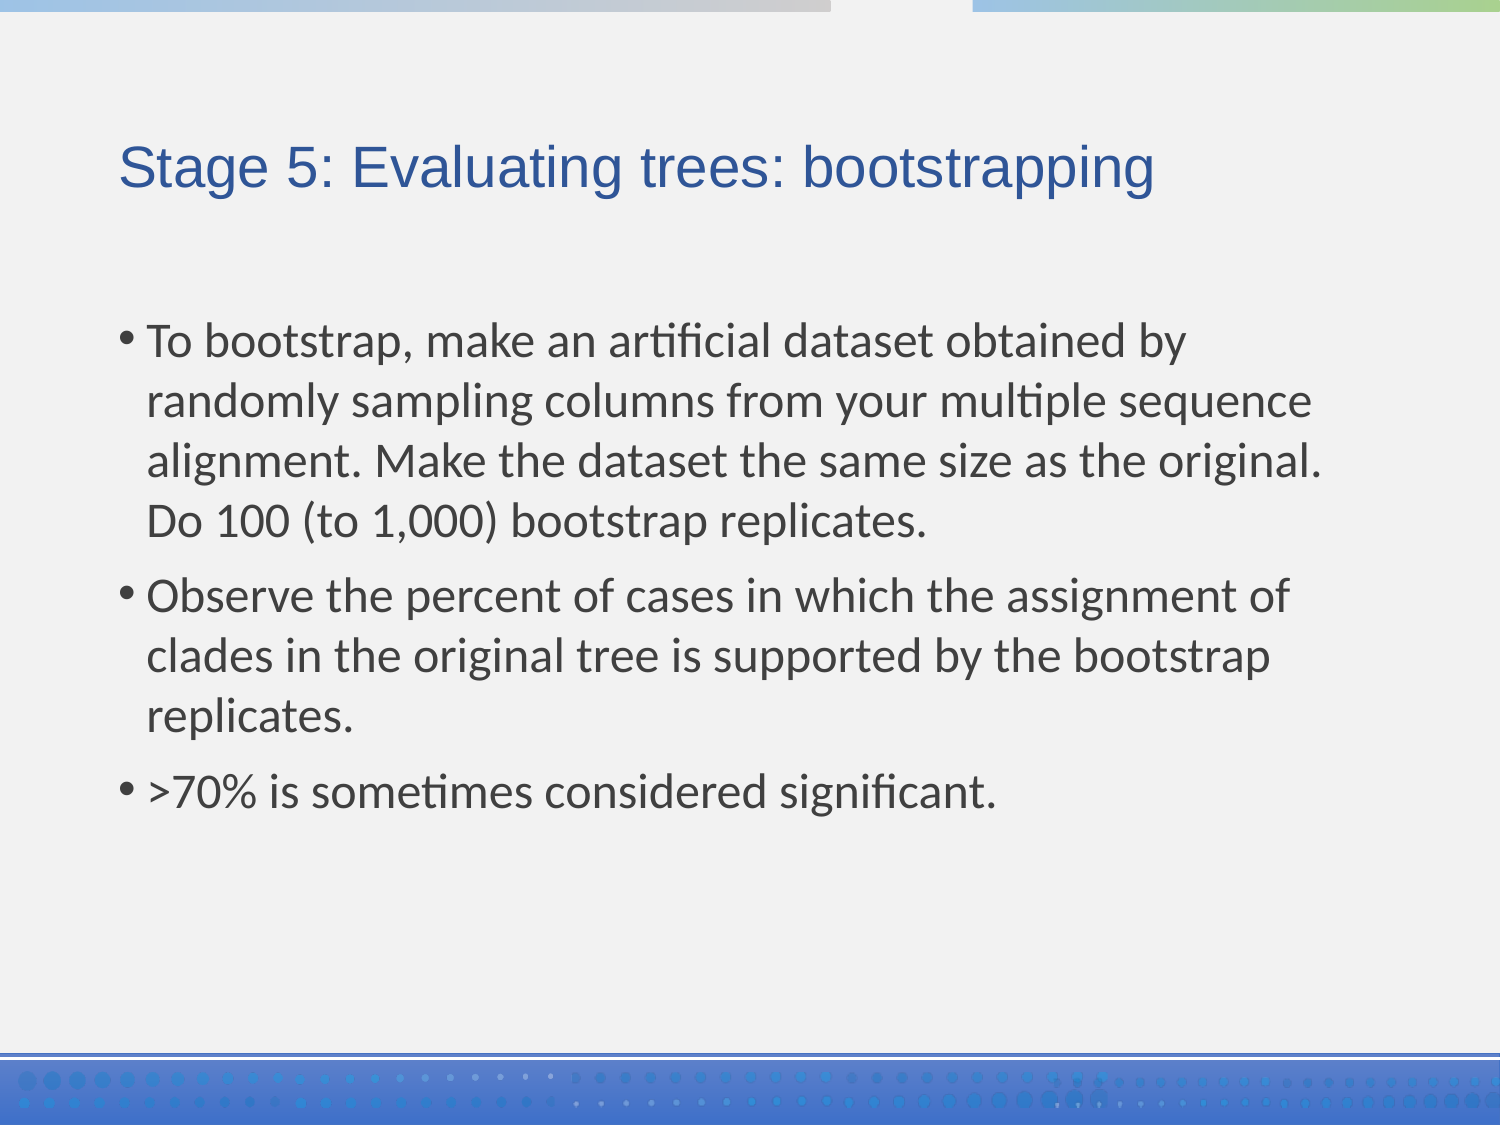

# Stage 5: Evaluating trees: bootstrapping
To bootstrap, make an artificial dataset obtained by randomly sampling columns from your multiple sequence alignment. Make the dataset the same size as the original. Do 100 (to 1,000) bootstrap replicates.
Observe the percent of cases in which the assignment of clades in the original tree is supported by the bootstrap replicates.
>70% is sometimes considered significant.